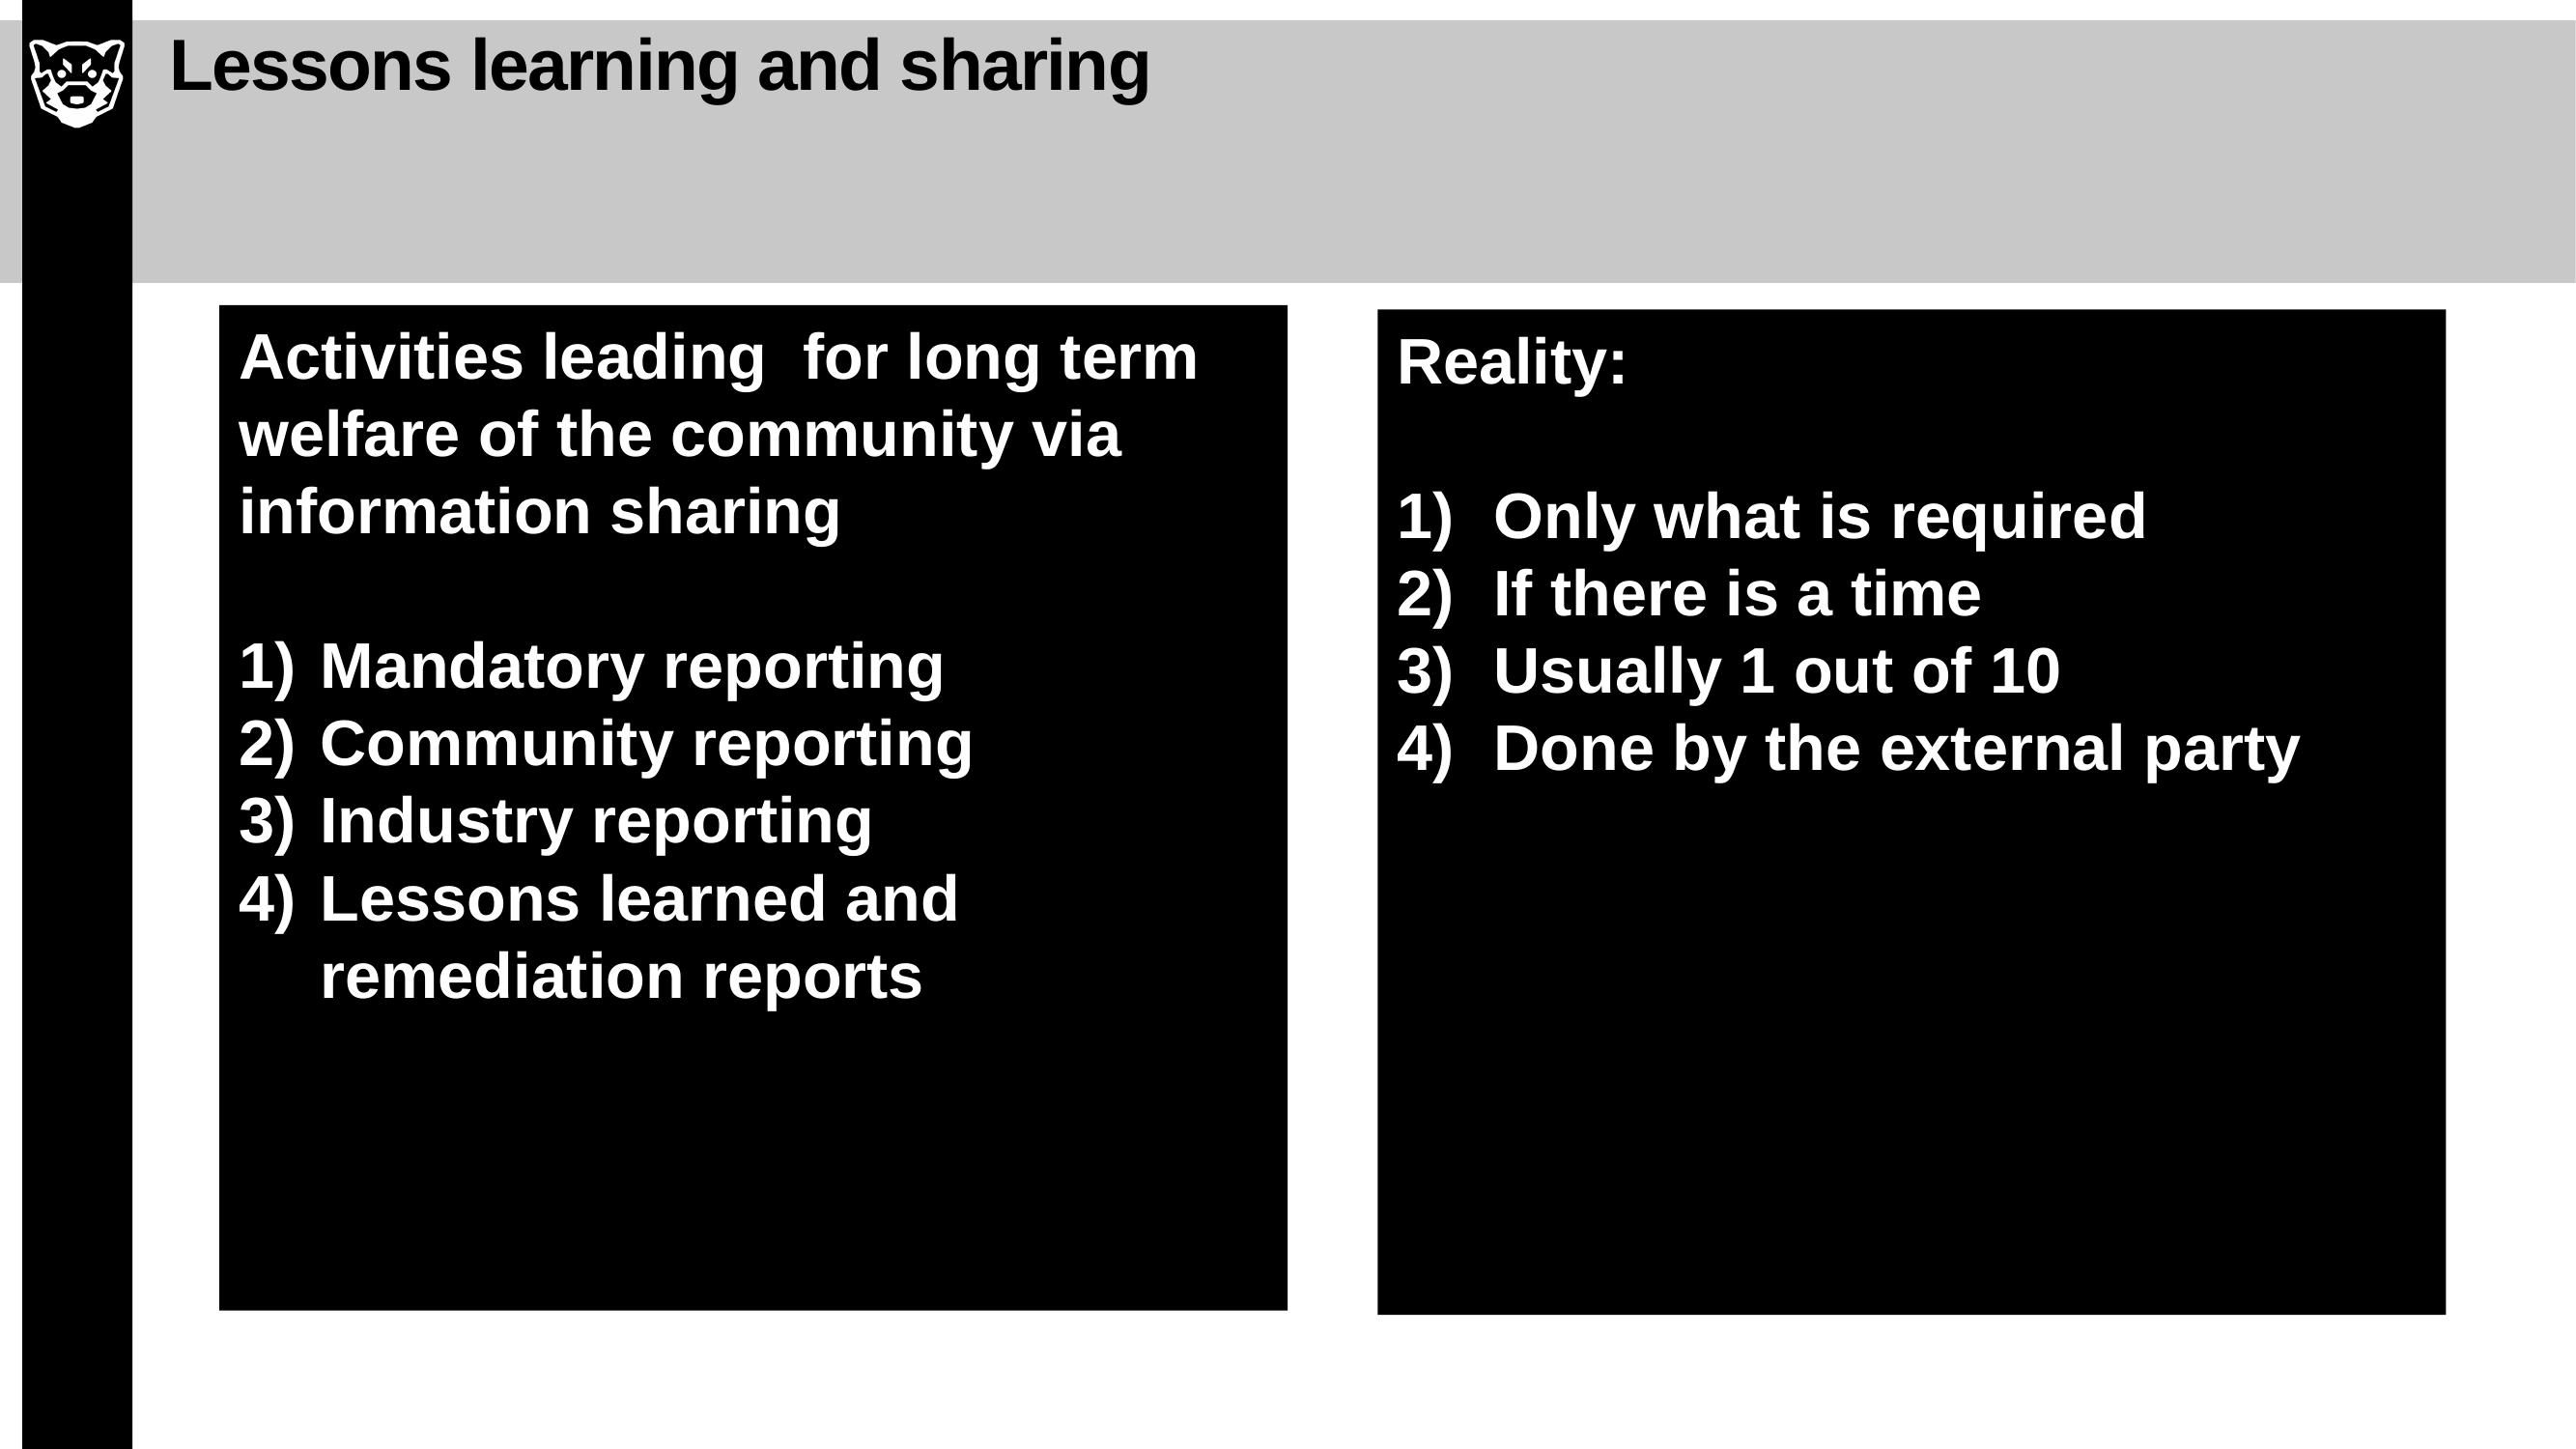

# Lessons learning and sharing
Activities leading  for long term welfare of the community via information sharing

Mandatory reporting
Community reporting
Industry reporting
Lessons learned and remediation reports
Reality:

Only what is required
If there is a time
Usually 1 out of 10
Done by the external party